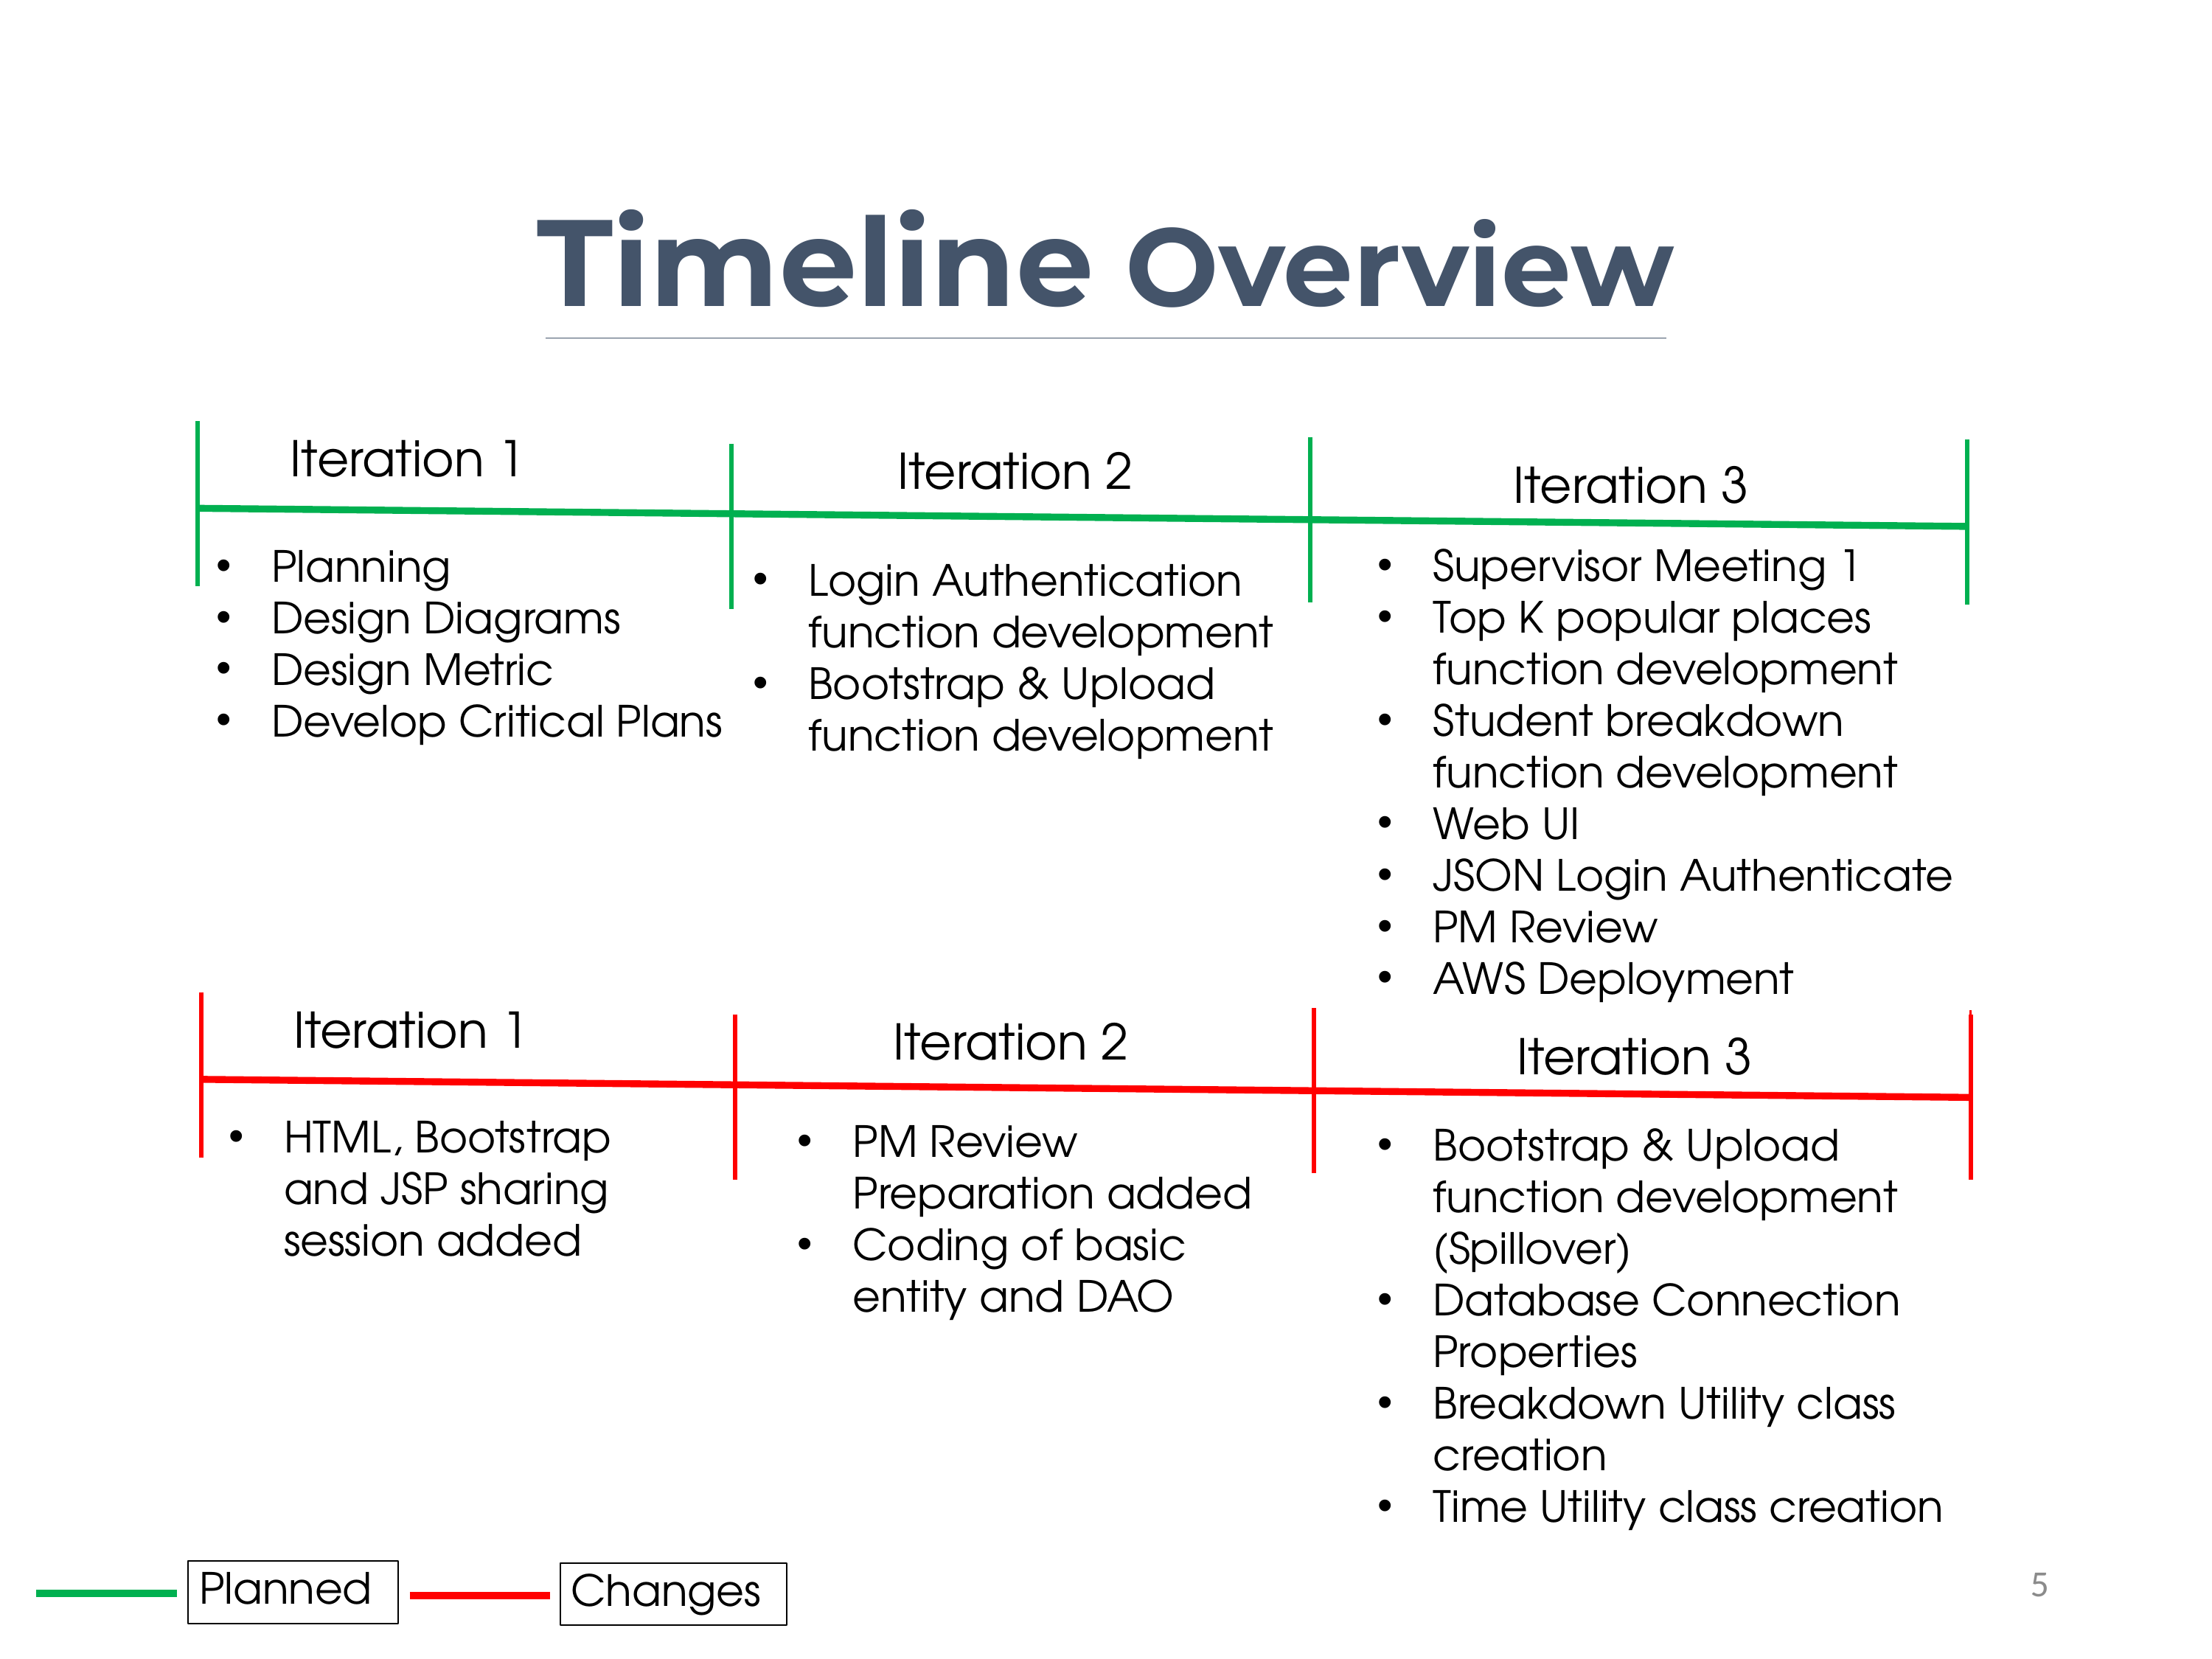

Timeline Overview
Iteration 1
Iteration 2
Iteration 3
Supervisor Meeting 1
Top K popular places function development
Student breakdown function development
Web UI
JSON Login Authenticate
PM Review
AWS Deployment
Planning
Design Diagrams
Design Metric
Develop Critical Plans
Login Authentication function development
Bootstrap & Upload function development
Iteration 1
Iteration 2
Iteration 3
HTML, Bootstrap and JSP sharing session added
PM Review Preparation added
Coding of basic entity and DAO
Bootstrap & Upload function development (Spillover)
Database Connection Properties
Breakdown Utility class creation
Time Utility class creation

5
Planned
Changes